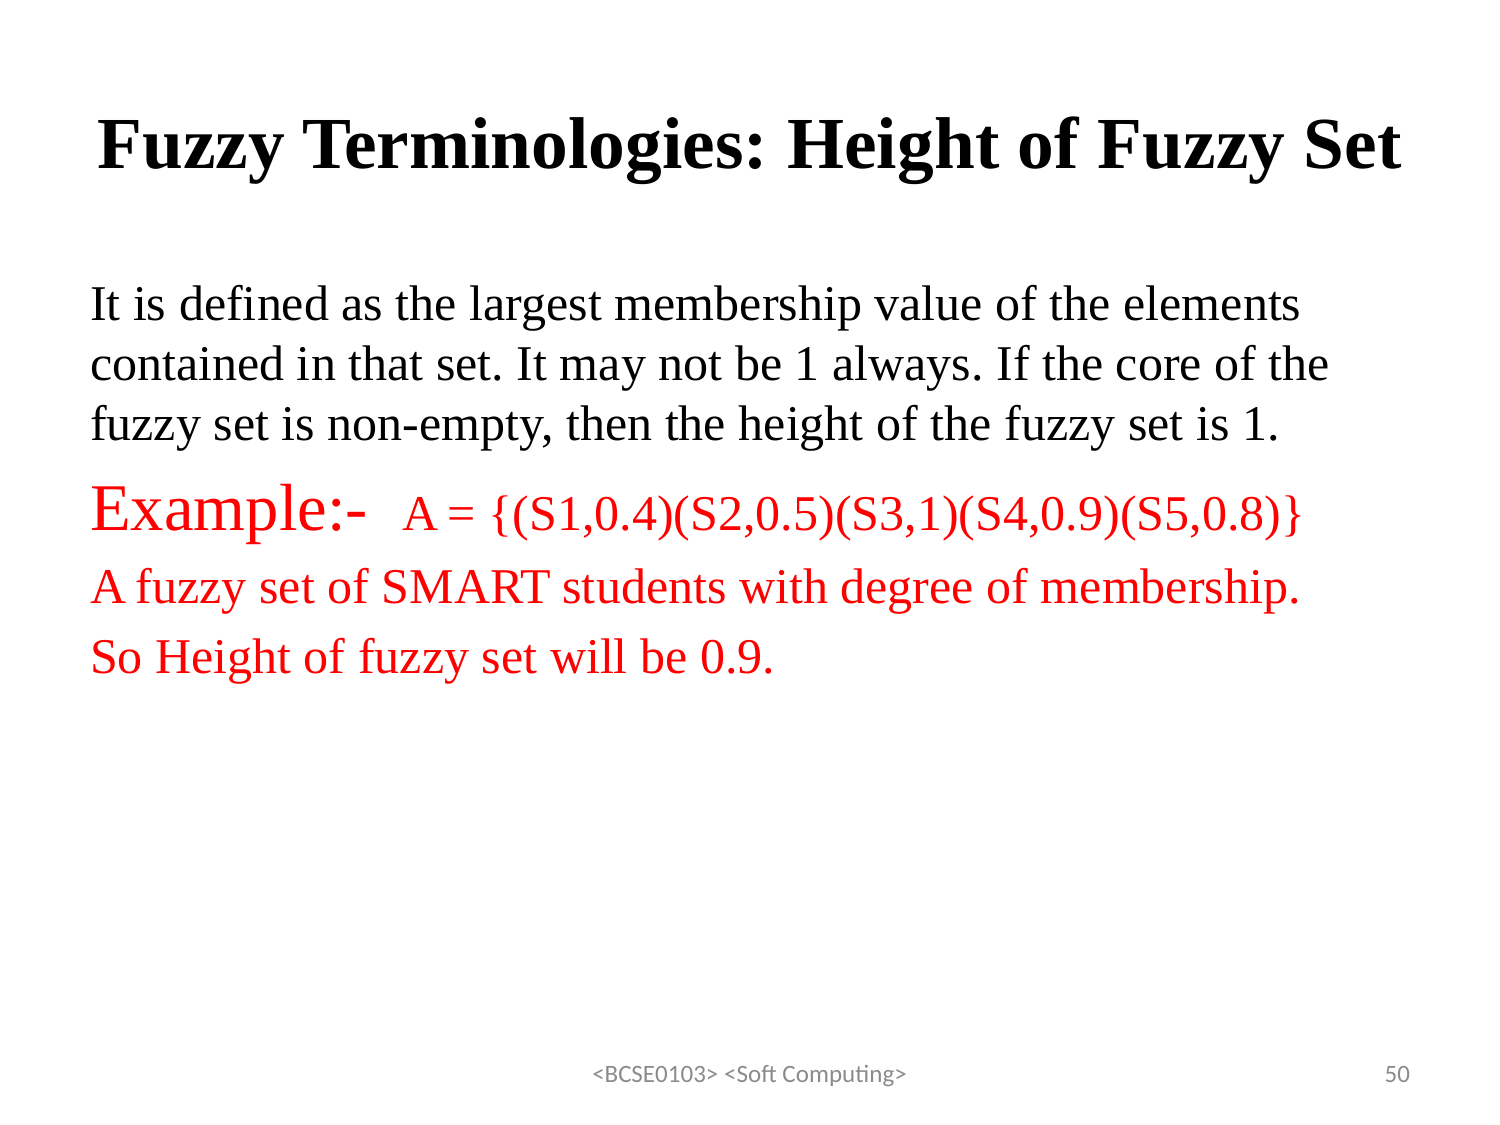

# Fuzzy Terminologies: Height of Fuzzy Set
It is defined as the largest membership value of the elements contained in that set. It may not be 1 always. If the core of the fuzzy set is non-empty, then the height of the fuzzy set is 1.
Example:-  A = {(S1,0.4)(S2,0.5)(S3,1)(S4,0.9)(S5,0.8)}
A fuzzy set of SMART students with degree of membership.
So Height of fuzzy set will be 0.9.

<BCSE0103> <Soft Computing>
50